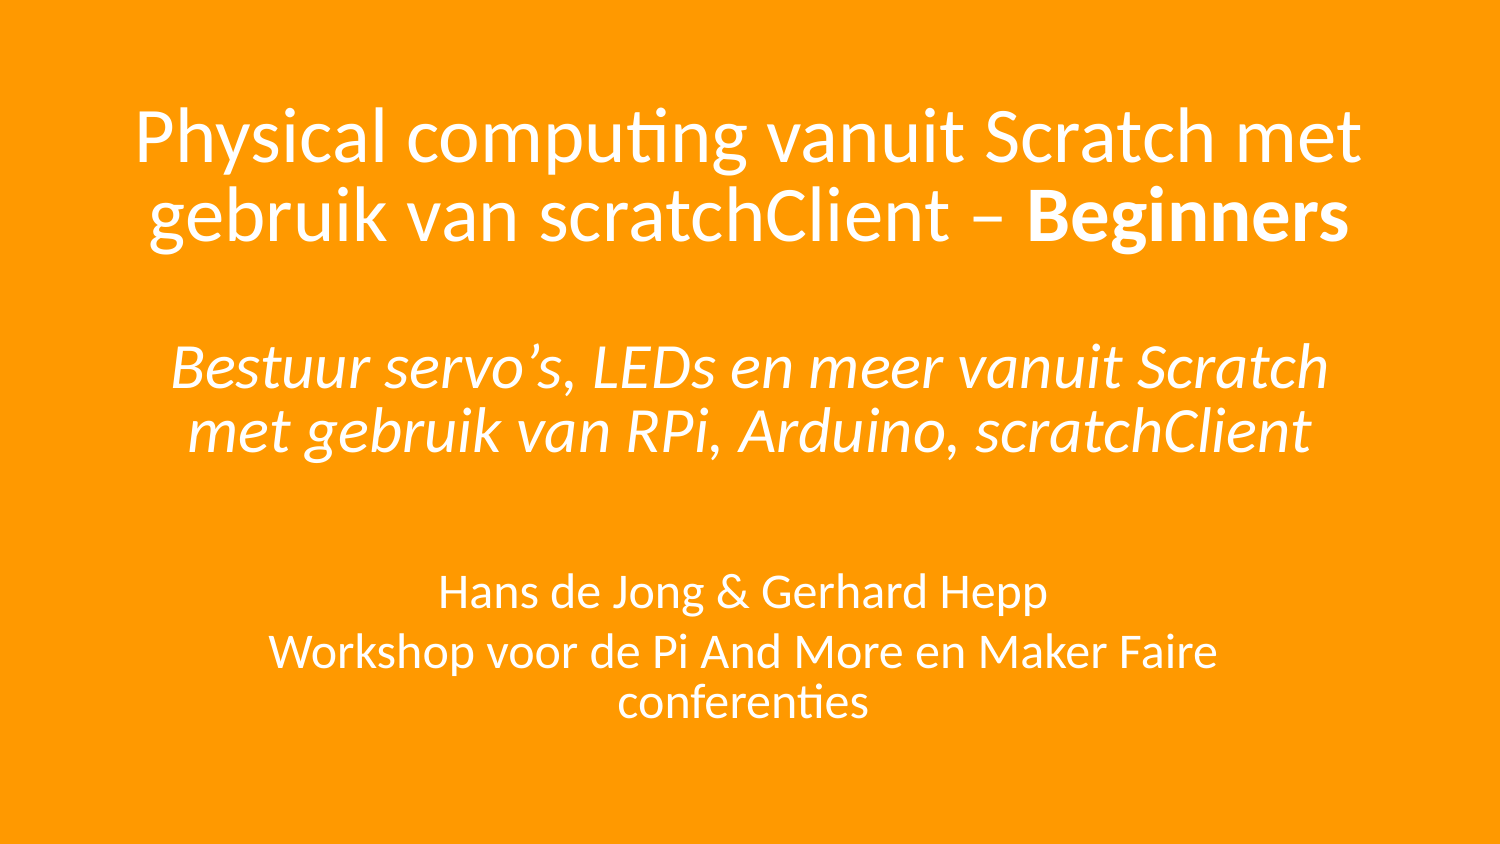

# Physical computing vanuit Scratch met gebruik van scratchClient – Beginners Bestuur servo’s, LEDs en meer vanuit Scratch met gebruik van RPi, Arduino, scratchClient
Hans de Jong & Gerhard Hepp
Workshop voor de Pi And More en Maker Faire conferenties